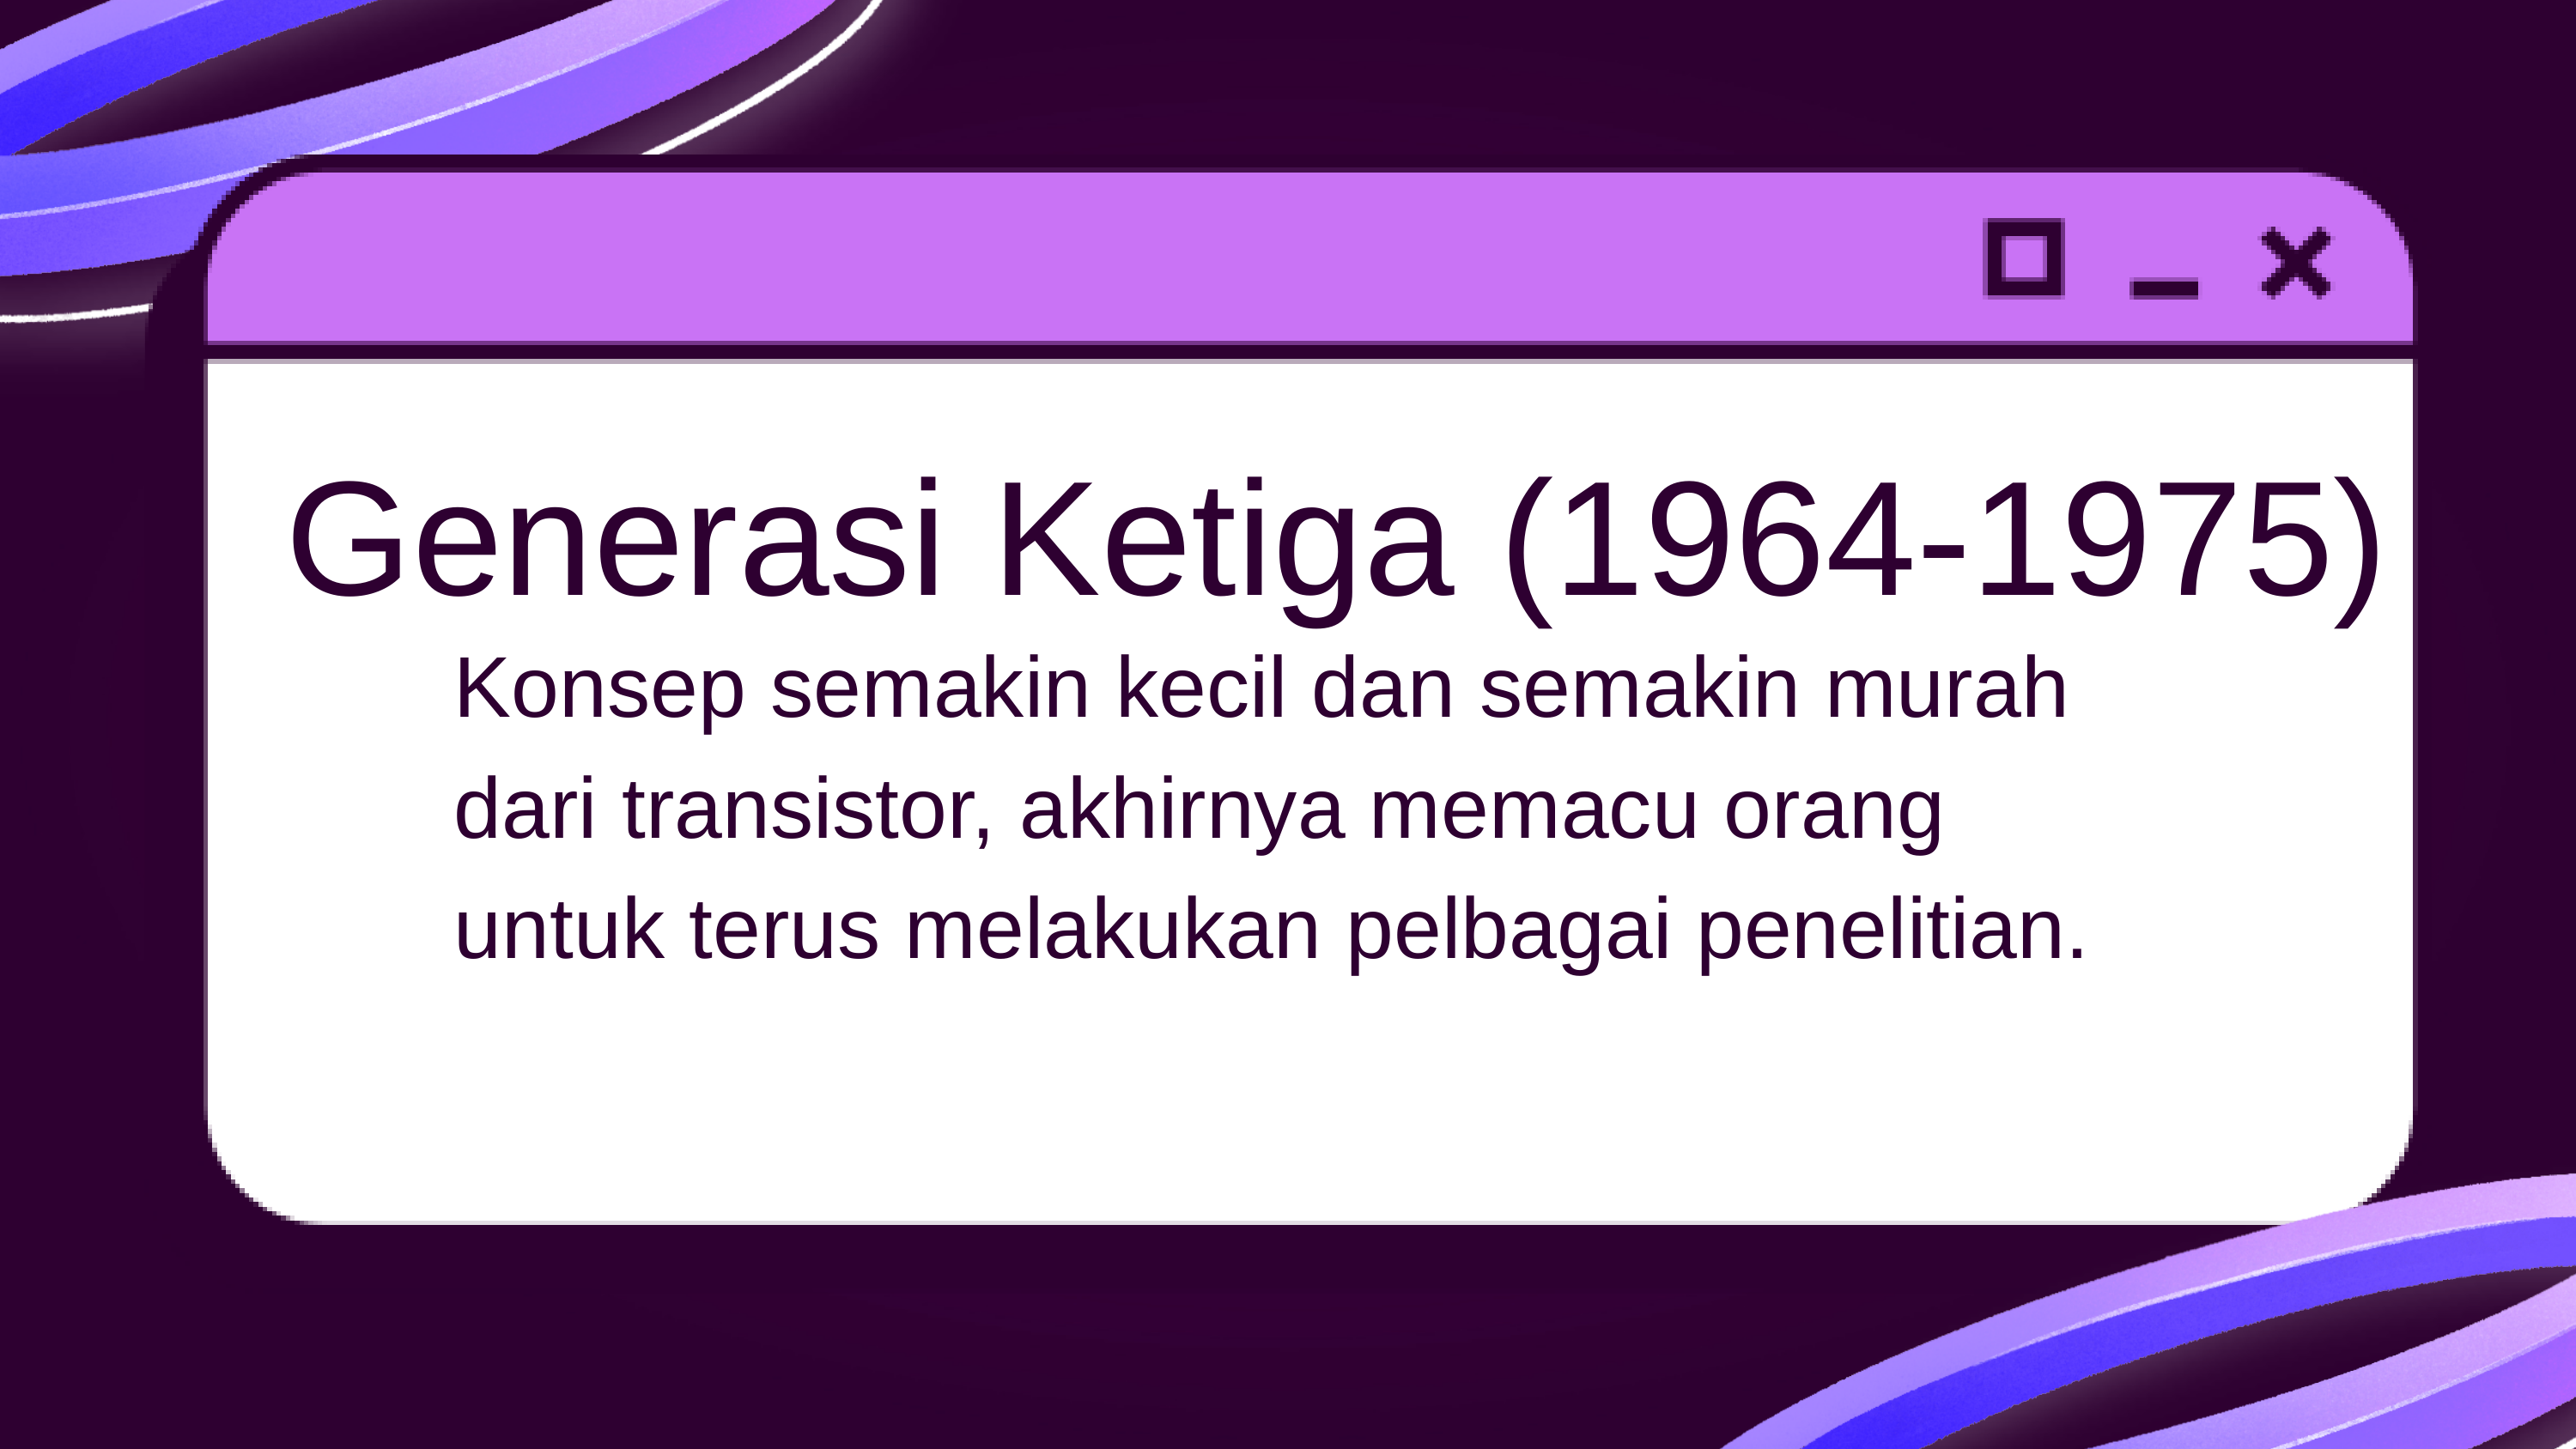

Generasi Ketiga (1964-1975)
Konsep semakin kecil dan semakin murah dari transistor, akhirnya memacu orang untuk terus melakukan pelbagai penelitian.